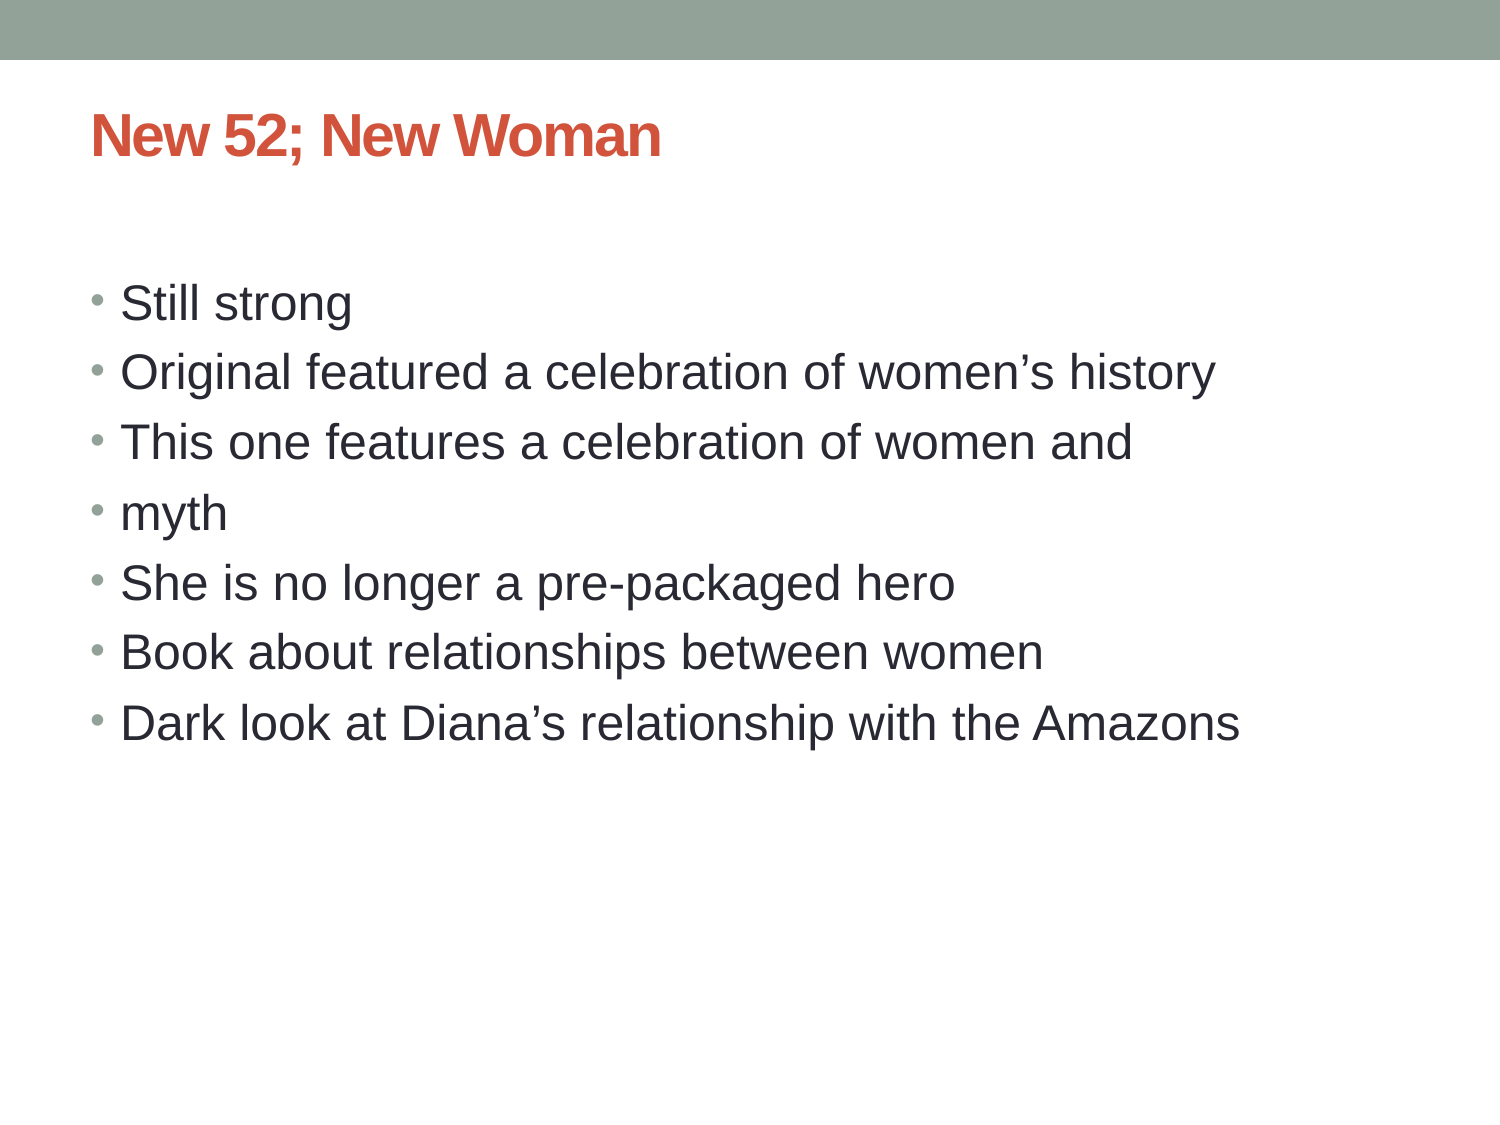

# New 52; New Woman
Still strong
Original featured a celebration of women’s history
This one features a celebration of women and
myth
She is no longer a pre-packaged hero
Book about relationships between women
Dark look at Diana’s relationship with the Amazons